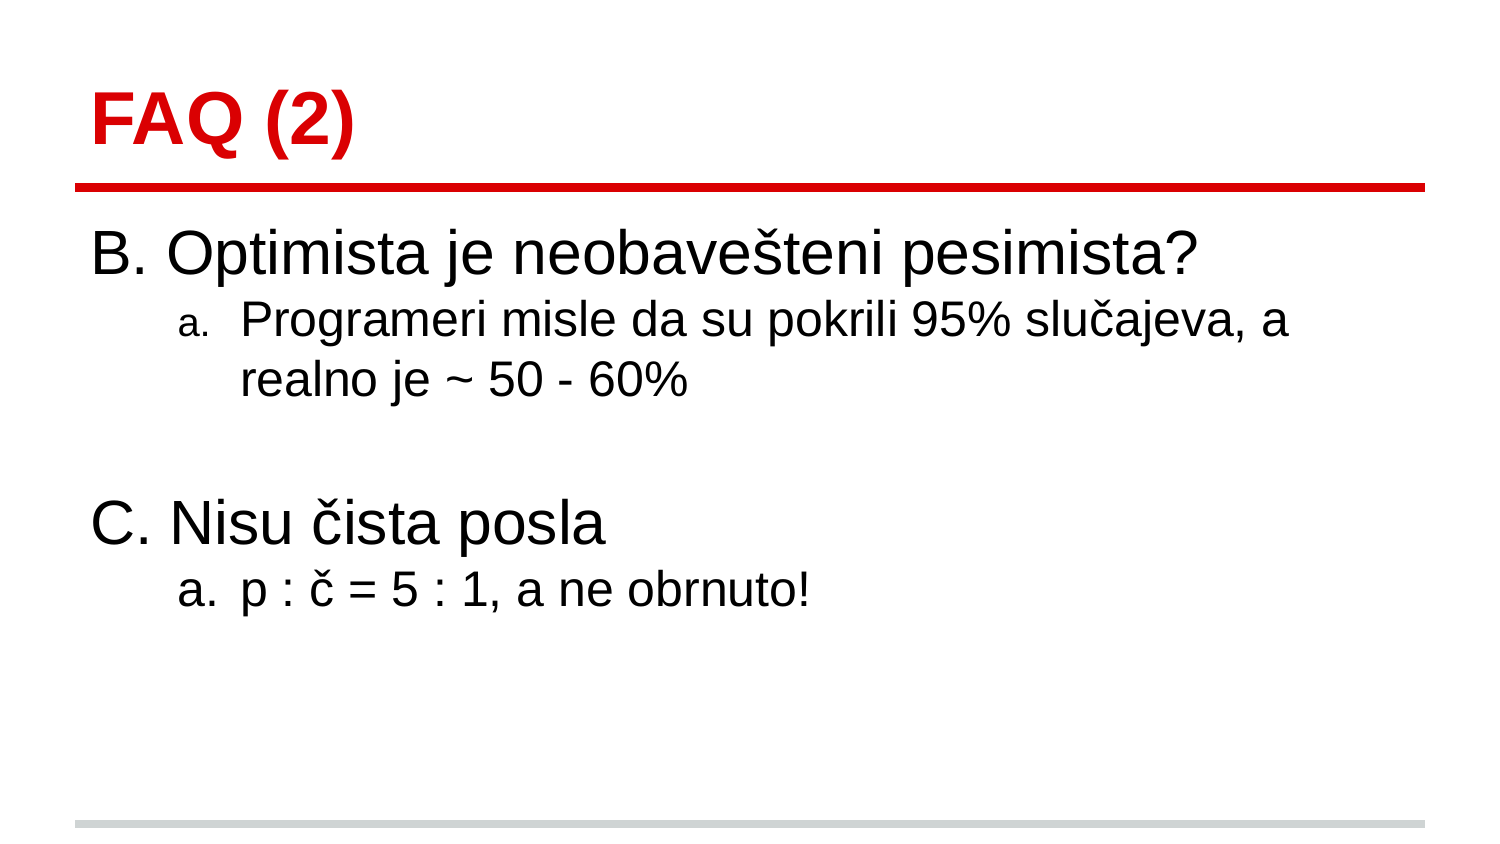

# FAQ (2)
B. Optimista je neobavešteni pesimista?
Programeri misle da su pokrili 95% slučajeva, a realno je ~ 50 - 60%

C. Nisu čista posla
p : č = 5 : 1, a ne obrnuto!